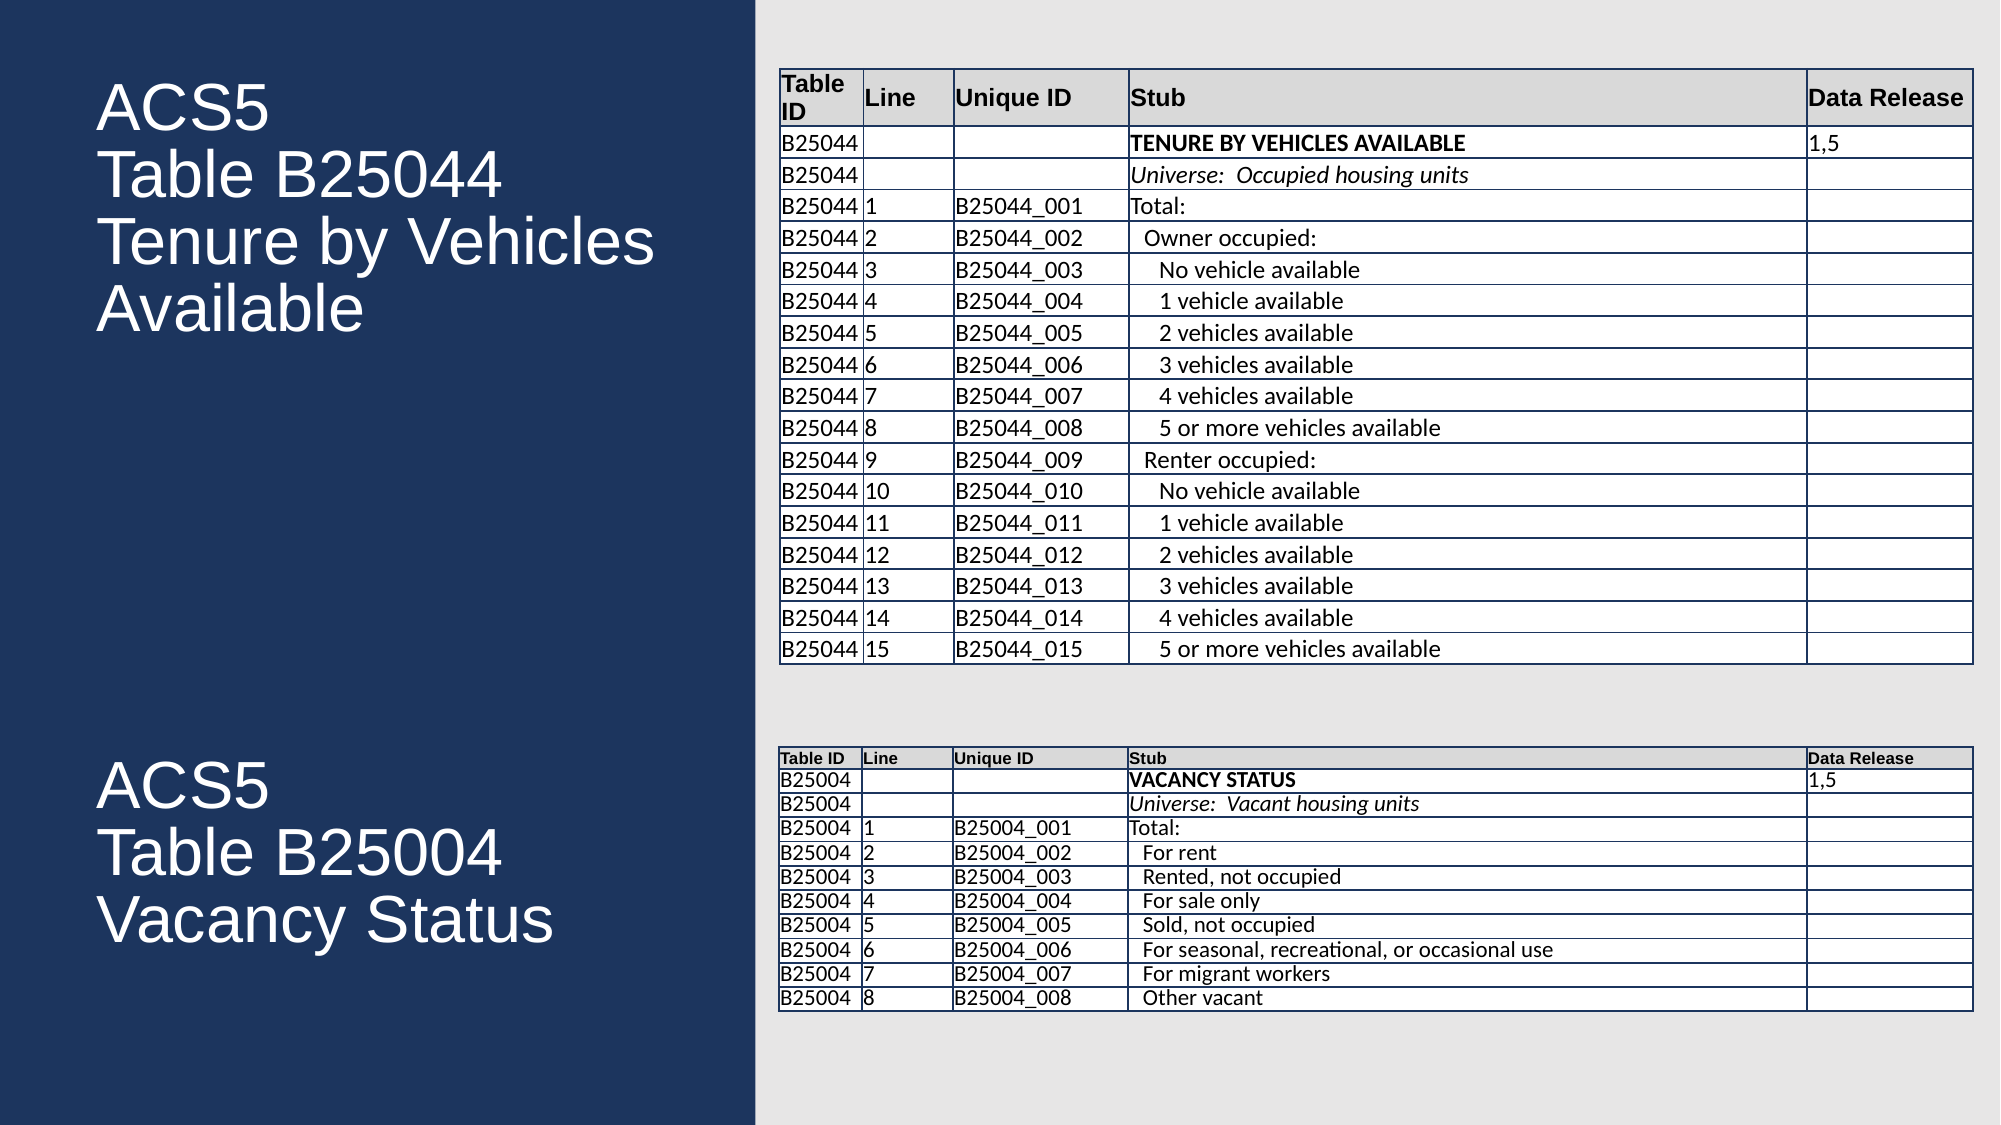

# ACS5 Table B25044 Tenure by Vehicles Available
| Table ID | Line | Unique ID | Stub | Data Release |
| --- | --- | --- | --- | --- |
| B25044 |  |  | TENURE BY VEHICLES AVAILABLE | 1,5 |
| B25044 |  |  | Universe: Occupied housing units |  |
| B25044 | 1 | B25044\_001 | Total: |  |
| B25044 | 2 | B25044\_002 | Owner occupied: |  |
| B25044 | 3 | B25044\_003 | No vehicle available |  |
| B25044 | 4 | B25044\_004 | 1 vehicle available |  |
| B25044 | 5 | B25044\_005 | 2 vehicles available |  |
| B25044 | 6 | B25044\_006 | 3 vehicles available |  |
| B25044 | 7 | B25044\_007 | 4 vehicles available |  |
| B25044 | 8 | B25044\_008 | 5 or more vehicles available |  |
| B25044 | 9 | B25044\_009 | Renter occupied: |  |
| B25044 | 10 | B25044\_010 | No vehicle available |  |
| B25044 | 11 | B25044\_011 | 1 vehicle available |  |
| B25044 | 12 | B25044\_012 | 2 vehicles available |  |
| B25044 | 13 | B25044\_013 | 3 vehicles available |  |
| B25044 | 14 | B25044\_014 | 4 vehicles available |  |
| B25044 | 15 | B25044\_015 | 5 or more vehicles available |  |
ACS5
Table B25004
Vacancy Status
| Table ID | Line | Unique ID | Stub | Data Release |
| --- | --- | --- | --- | --- |
| B25004 |  |  | VACANCY STATUS | 1,5 |
| B25004 |  |  | Universe: Vacant housing units |  |
| B25004 | 1 | B25004\_001 | Total: |  |
| B25004 | 2 | B25004\_002 | For rent |  |
| B25004 | 3 | B25004\_003 | Rented, not occupied |  |
| B25004 | 4 | B25004\_004 | For sale only |  |
| B25004 | 5 | B25004\_005 | Sold, not occupied |  |
| B25004 | 6 | B25004\_006 | For seasonal, recreational, or occasional use |  |
| B25004 | 7 | B25004\_007 | For migrant workers |  |
| B25004 | 8 | B25004\_008 | Other vacant |  |